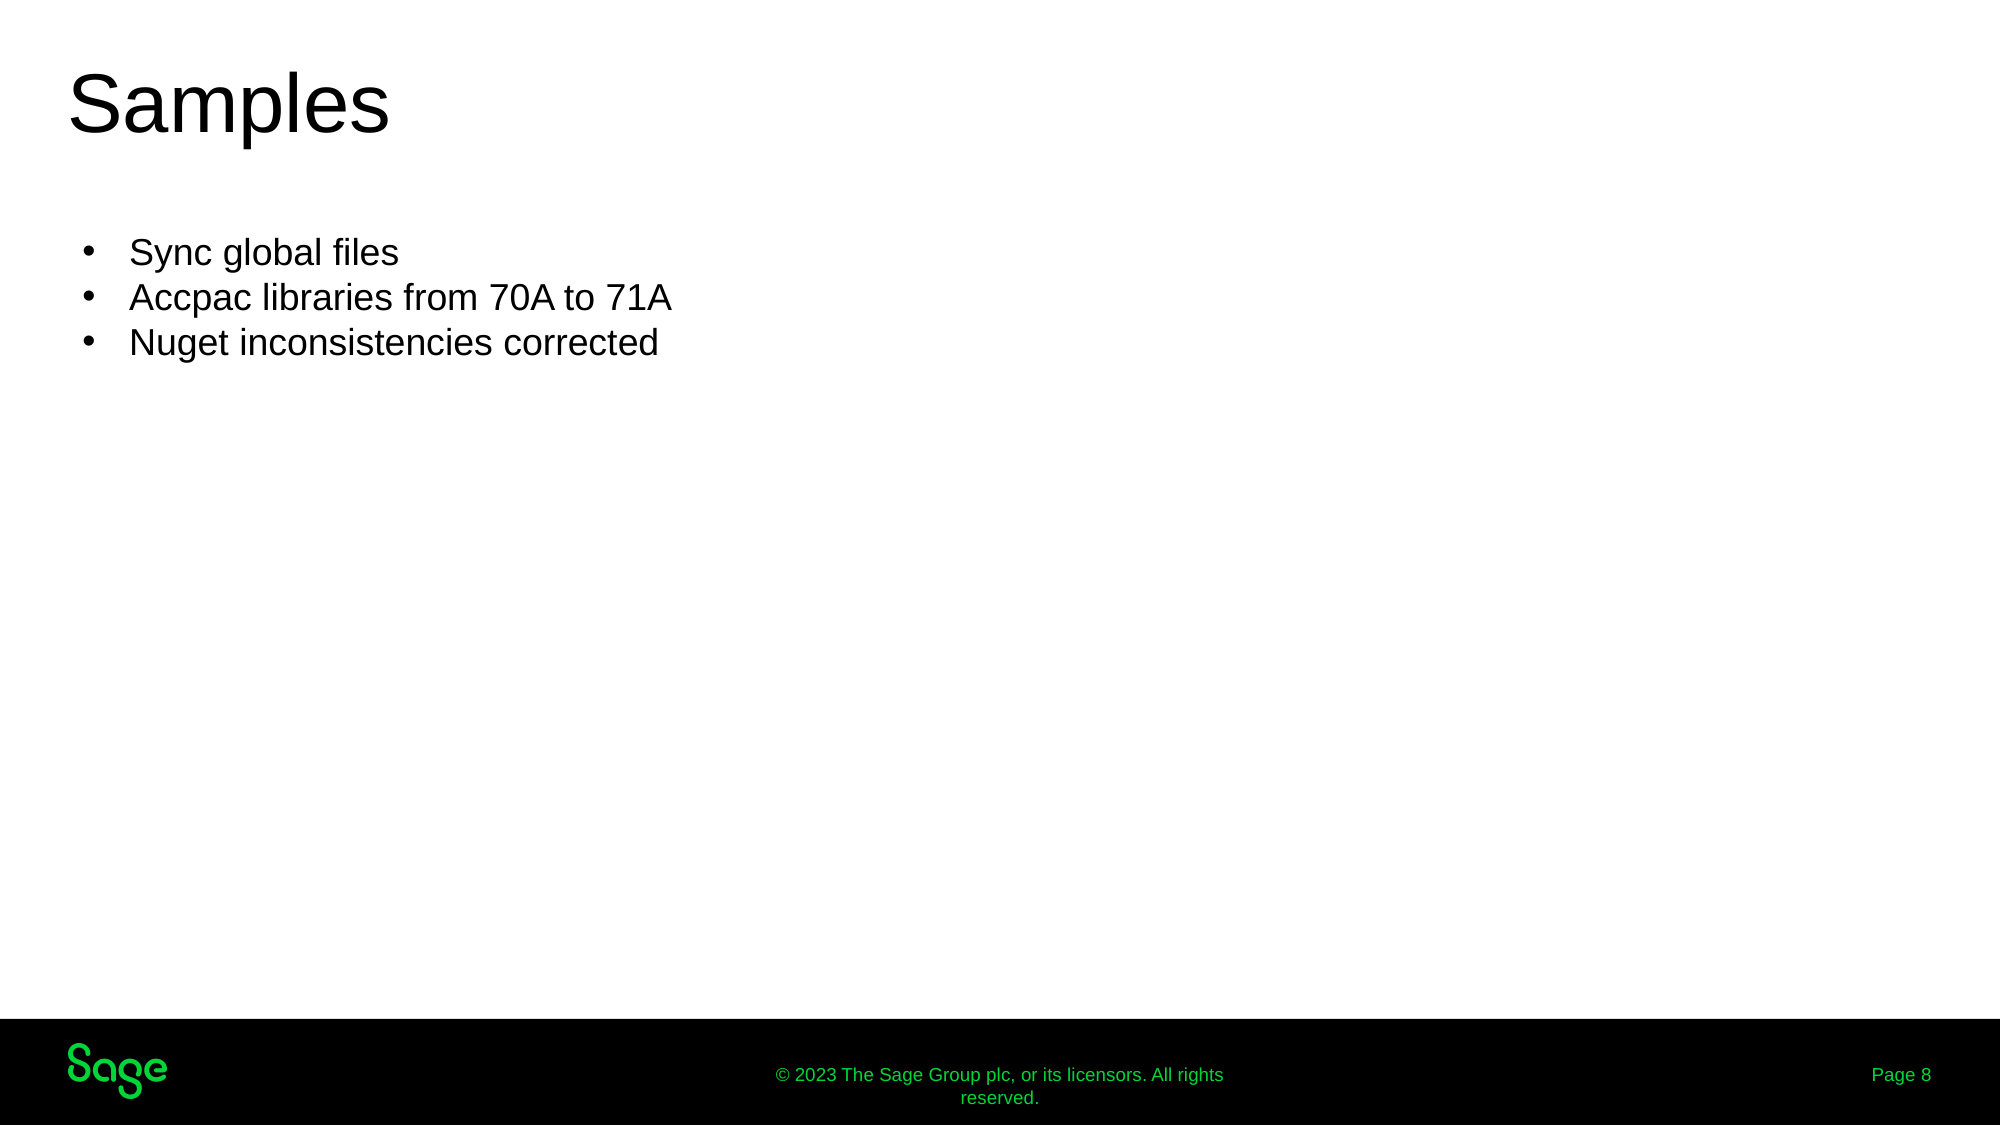

# Samples
Sync global files
Accpac libraries from 70A to 71A
Nuget inconsistencies corrected

Web Screens
Page 8